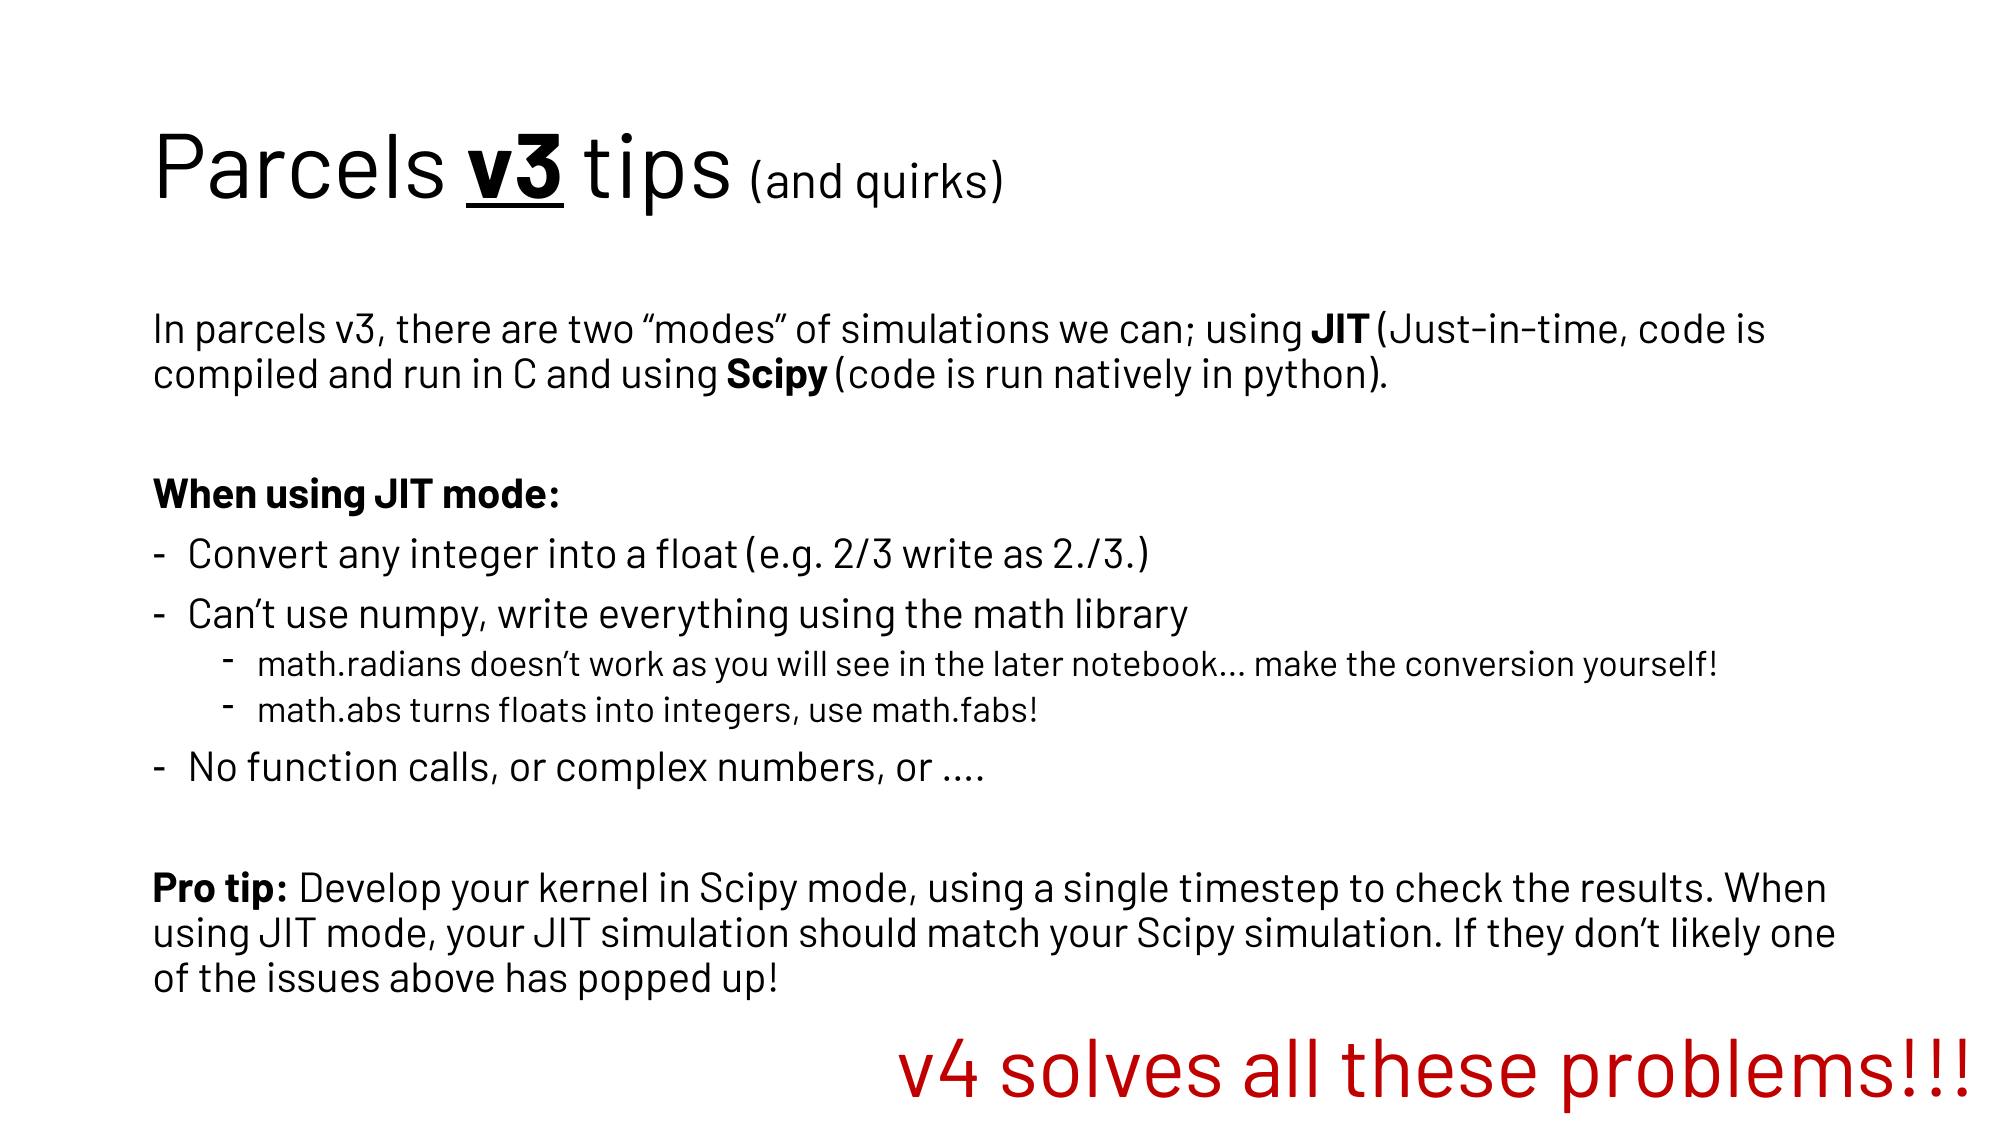

# Parcels v3 tips (and quirks)
In parcels v3, there are two “modes” of simulations we can; using JIT (Just-in-time, code is compiled and run in C and using Scipy (code is run natively in python).

When using JIT mode:
Convert any integer into a float (e.g. 2/3 write as 2./3.)
Can’t use numpy, write everything using the math library
math.radians doesn’t work as you will see in the later notebook… make the conversion yourself!
math.abs turns floats into integers, use math.fabs!
No function calls, or complex numbers, or ….

Pro tip: Develop your kernel in Scipy mode, using a single timestep to check the results. When using JIT mode, your JIT simulation should match your Scipy simulation. If they don’t likely one of the issues above has popped up!
v4 solves all these problems!!!